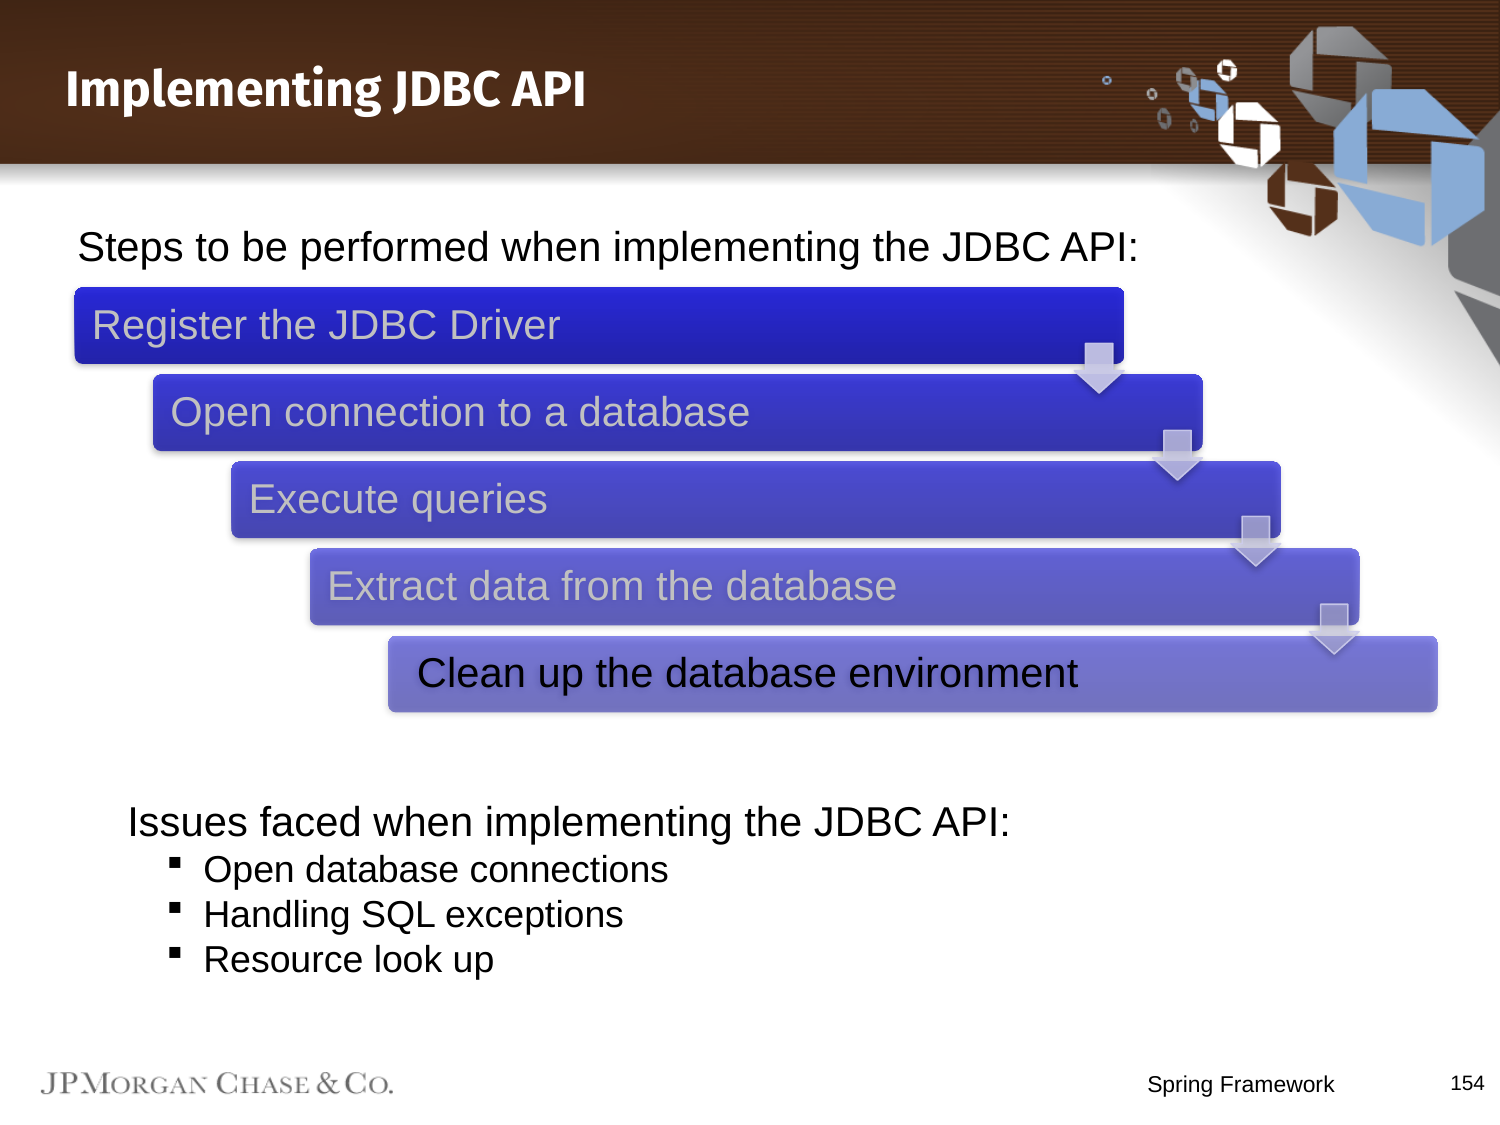

# Implementing JDBC API
Steps to be performed when implementing the JDBC API:
Register the JDBC Driver
Open connection to a database
Execute queries
Extract data from the database
 Clean up the database environment

Issues faced when implementing the JDBC API:
Open database connections
Handling SQL exceptions
Resource look up

Spring Framework
154